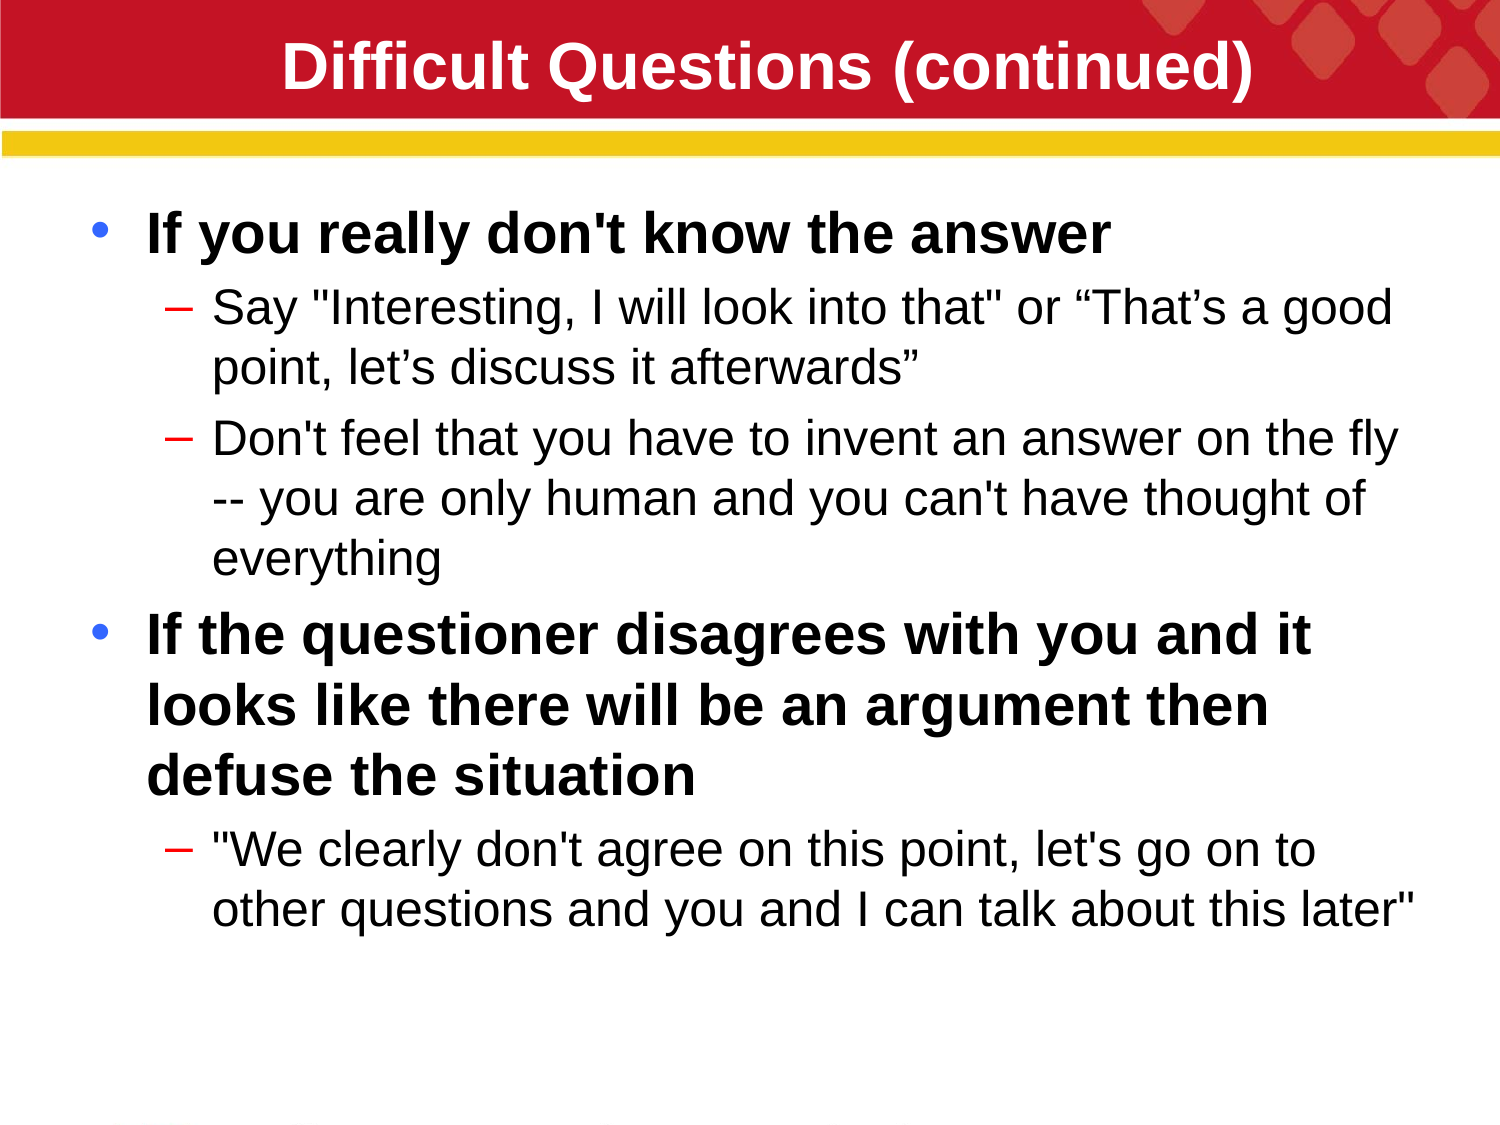

# Difficult Questions (continued)
If you really don't know the answer
Say "Interesting, I will look into that" or “That’s a good point, let’s discuss it afterwards”
Don't feel that you have to invent an answer on the fly -- you are only human and you can't have thought of everything
If the questioner disagrees with you and it looks like there will be an argument then defuse the situation
"We clearly don't agree on this point, let's go on to other questions and you and I can talk about this later"